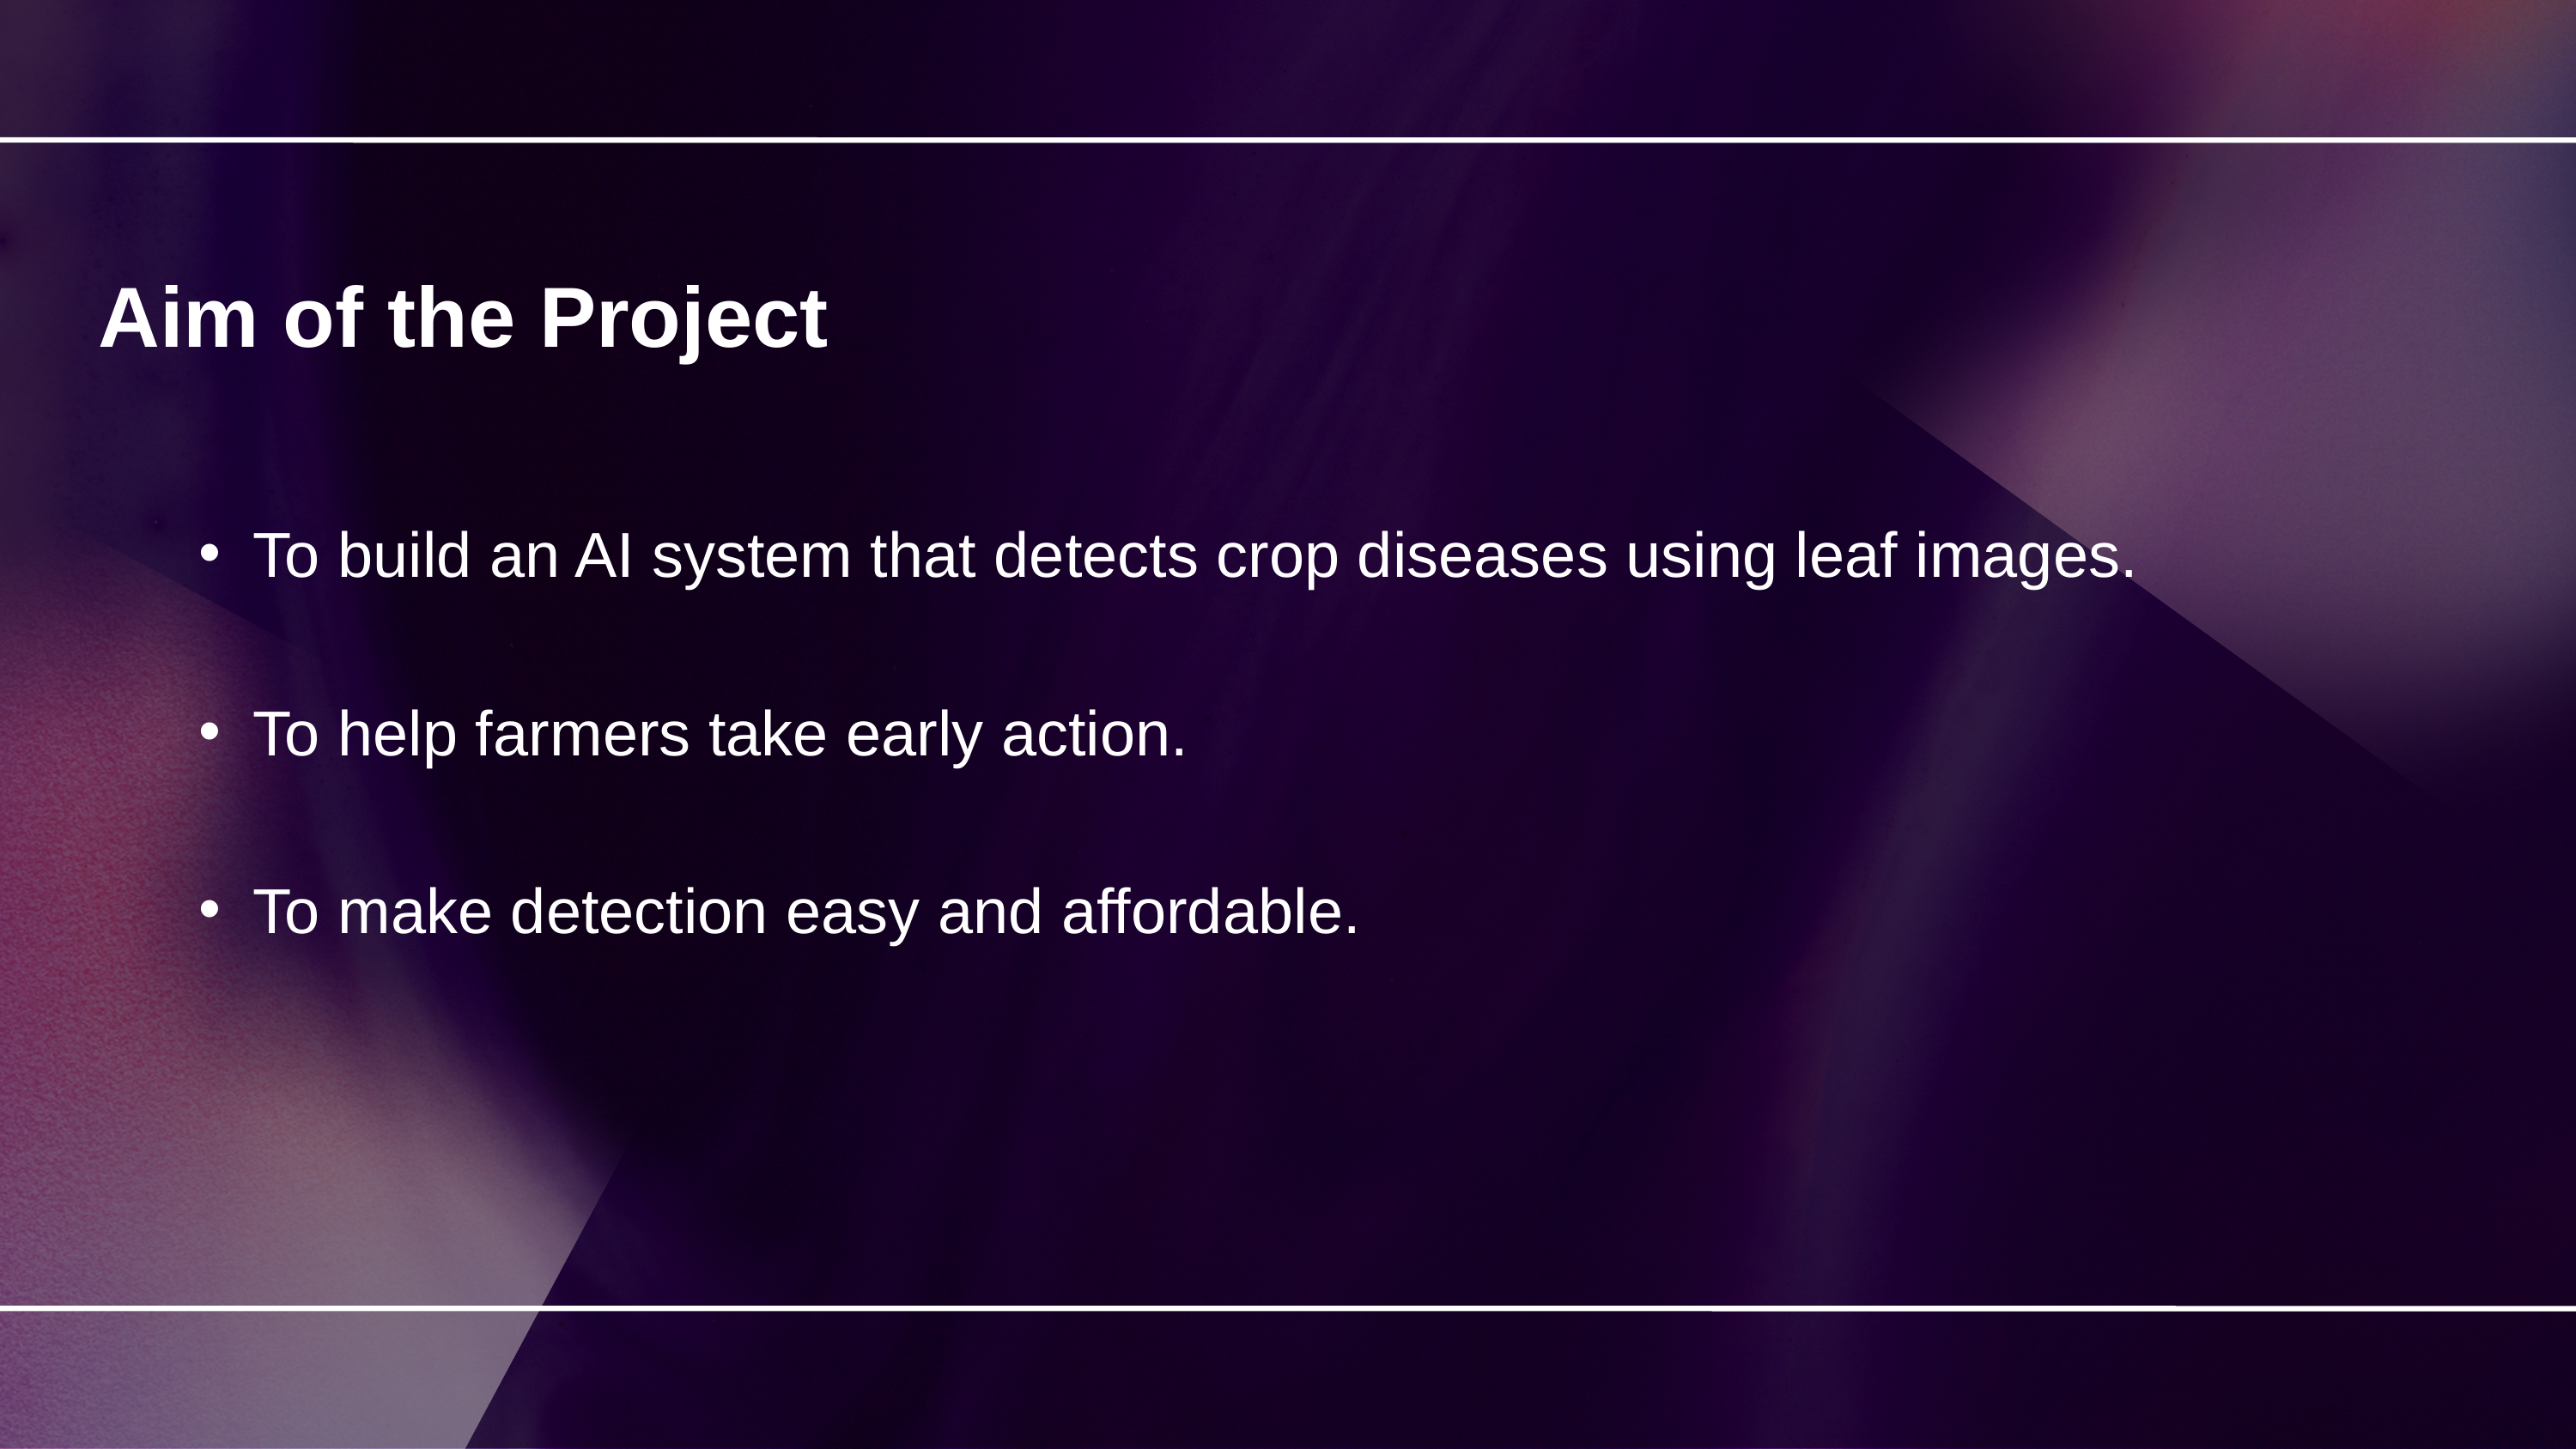

Aim of the Project

To build an AI system that detects crop diseases using leaf images.

To help farmers take early action.

To make detection easy and affordable.